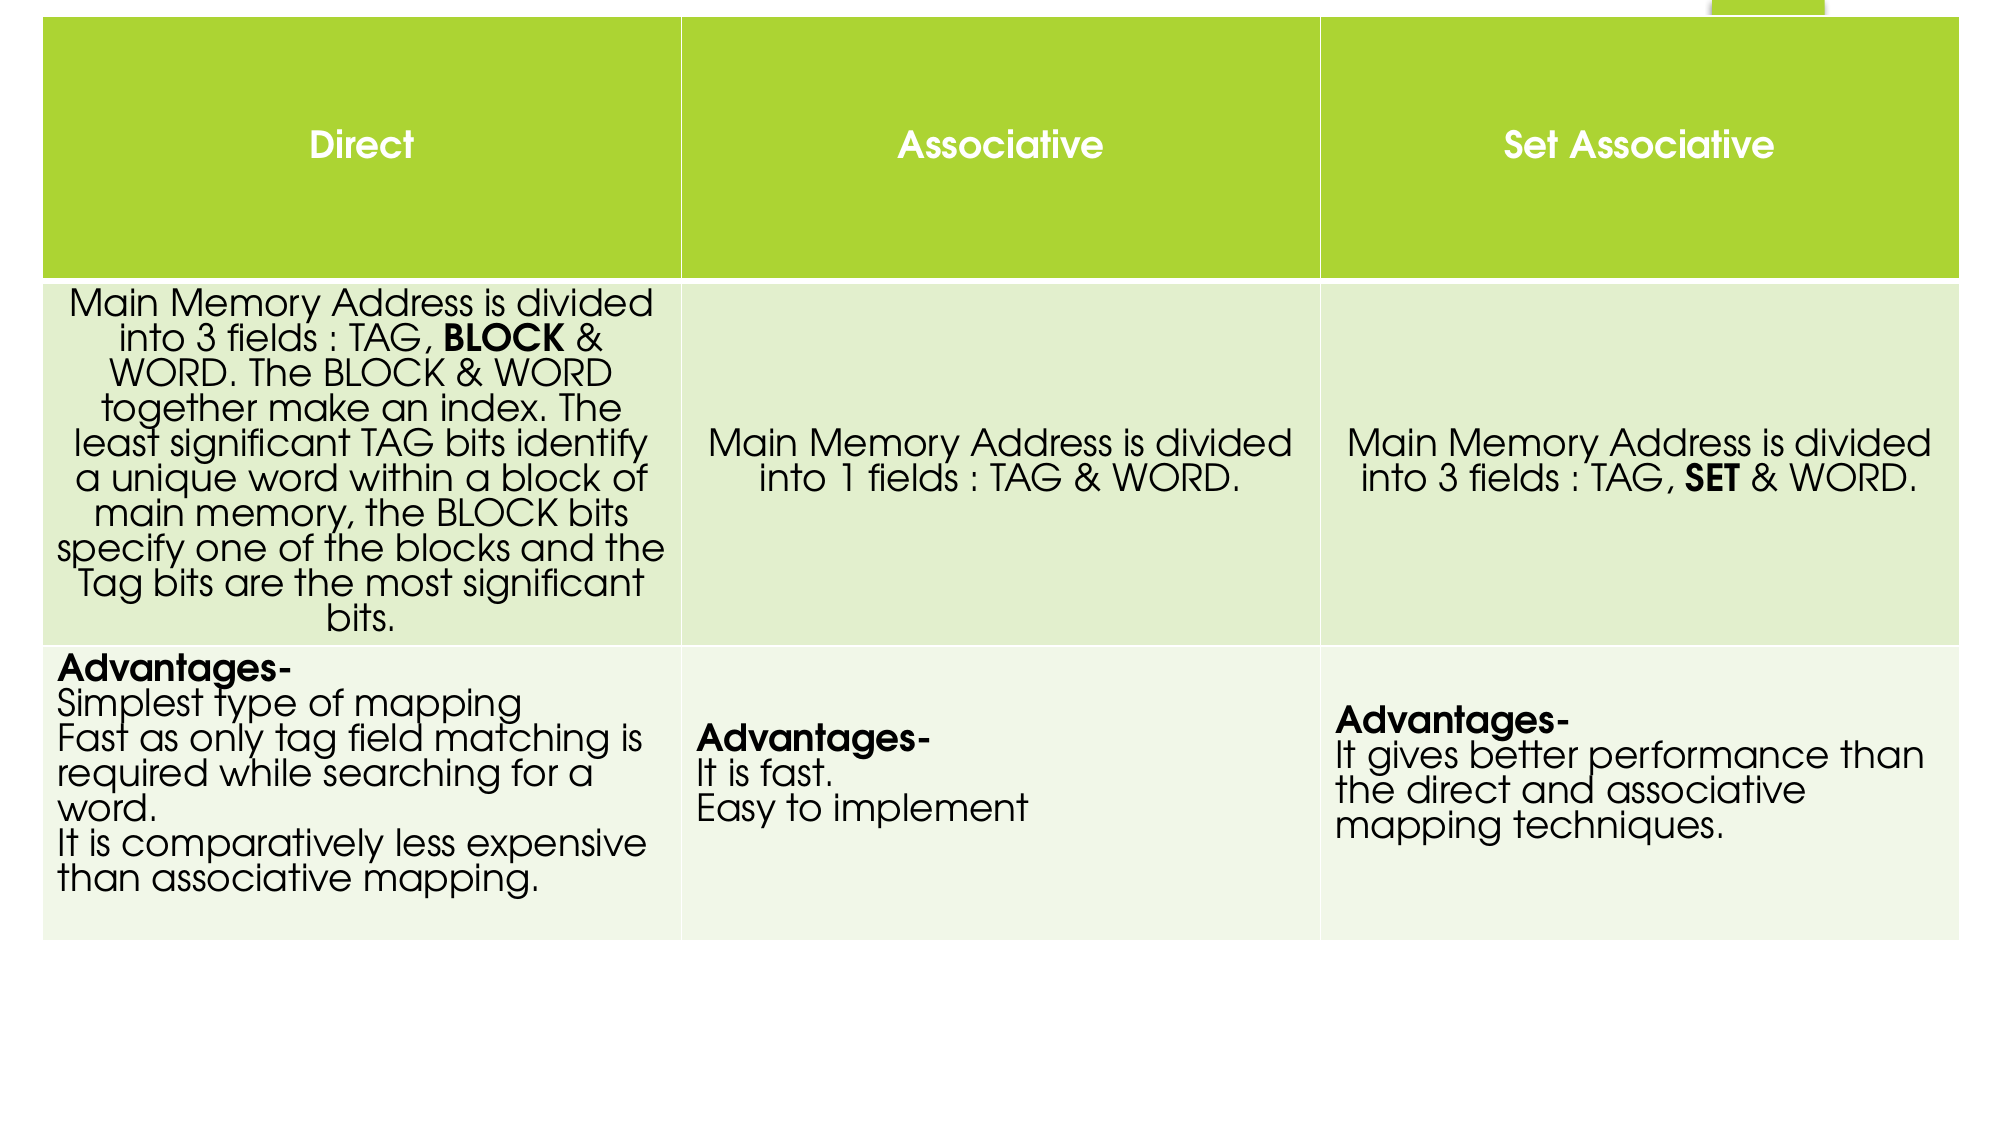

| Direct | Associative | Set Associative |
| --- | --- | --- |
| Main Memory Address is divided into 3 fields : TAG, BLOCK & WORD. The BLOCK & WORD together make an index. The least significant TAG bits identify a unique word within a block of main memory, the BLOCK bits specify one of the blocks and the Tag bits are the most significant bits. | Main Memory Address is divided into 1 fields : TAG & WORD. | Main Memory Address is divided into 3 fields : TAG, SET & WORD. |
| Advantages- Simplest type of mapping Fast as only tag field matching is required while searching for a word. It is comparatively less expensive than associative mapping. | Advantages- It is fast. Easy to implement | Advantages- It gives better performance than the direct and associative mapping techniques. |